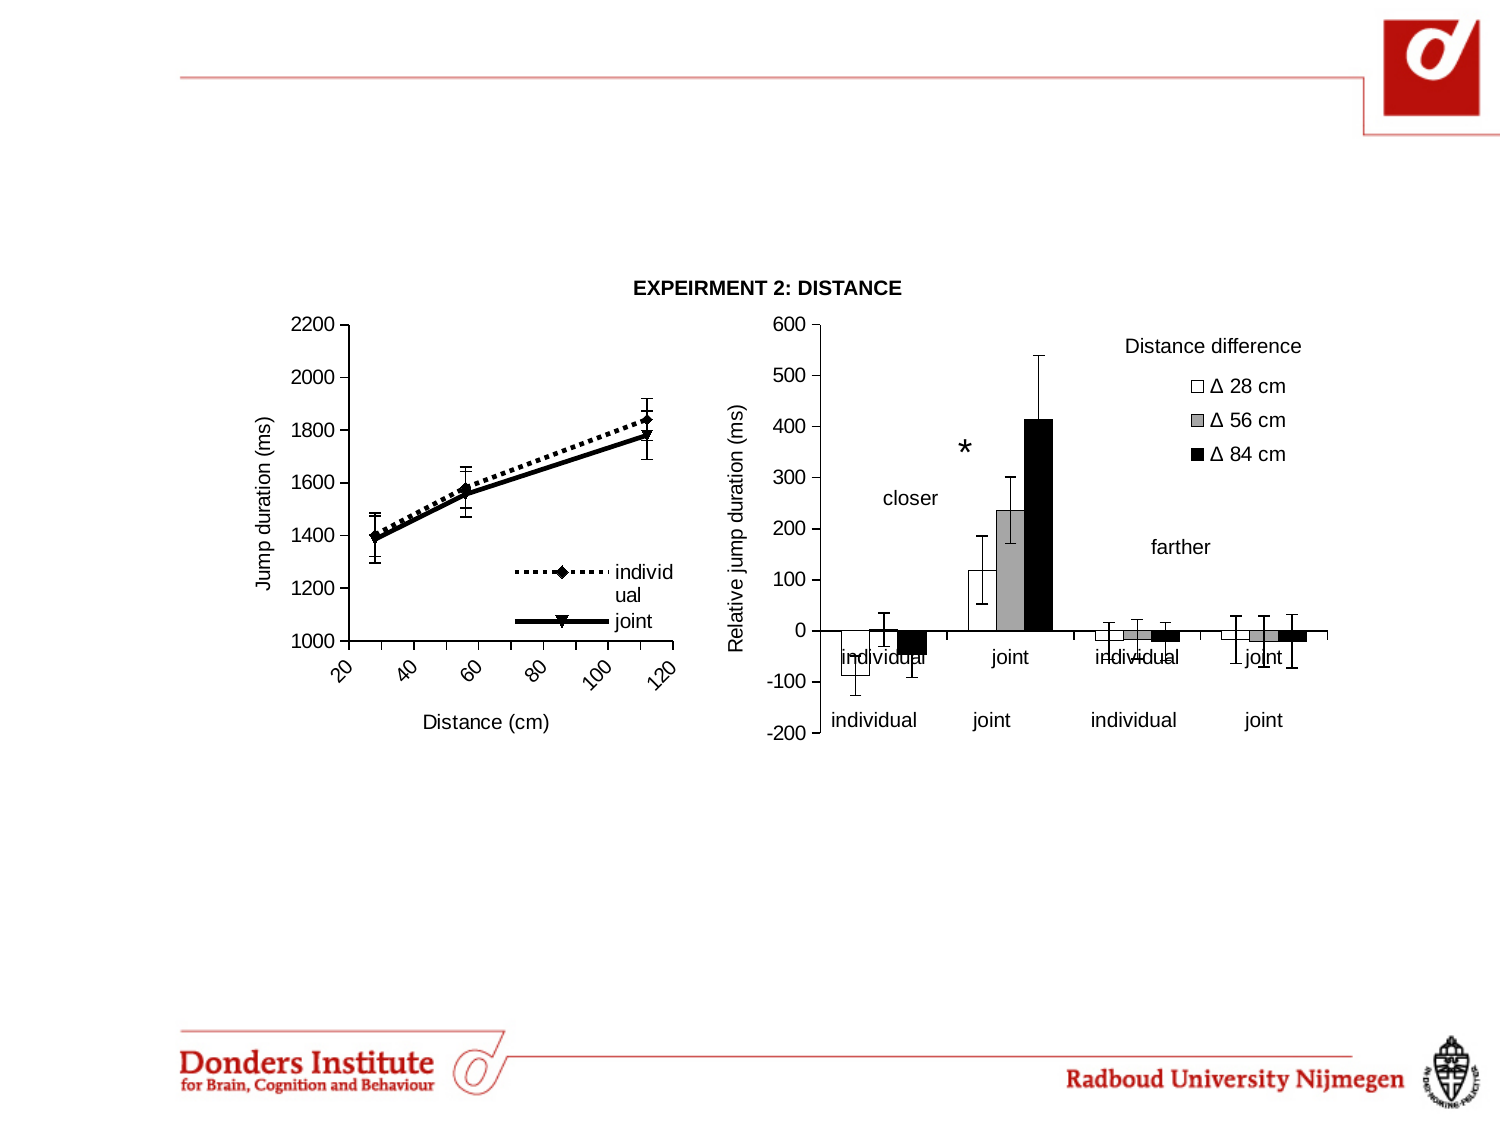

EXPEIRMENT 2: DISTANCE

### Chart

| Category | individual | joint |
|---|---|---|

### Chart

| Category | Δ 28 cm | Δ 56 cm | Δ 84 cm |
|---|---|---|---|
| individual | -88.13055555691662 | 2.451388894291663 | -47.12222222250015 |
| joint | 119.08055555833333 | 236.22152777041666 | 413.7055555583333 |
| individual | -19.755555557500003 | -16.436805548458338 | -20.8006944425 |
| joint | -17.340277782083326 | -20.93402777750001 | -20.165972225000004 |
Distance difference
*
closer
farther
individual
joint
individual
joint